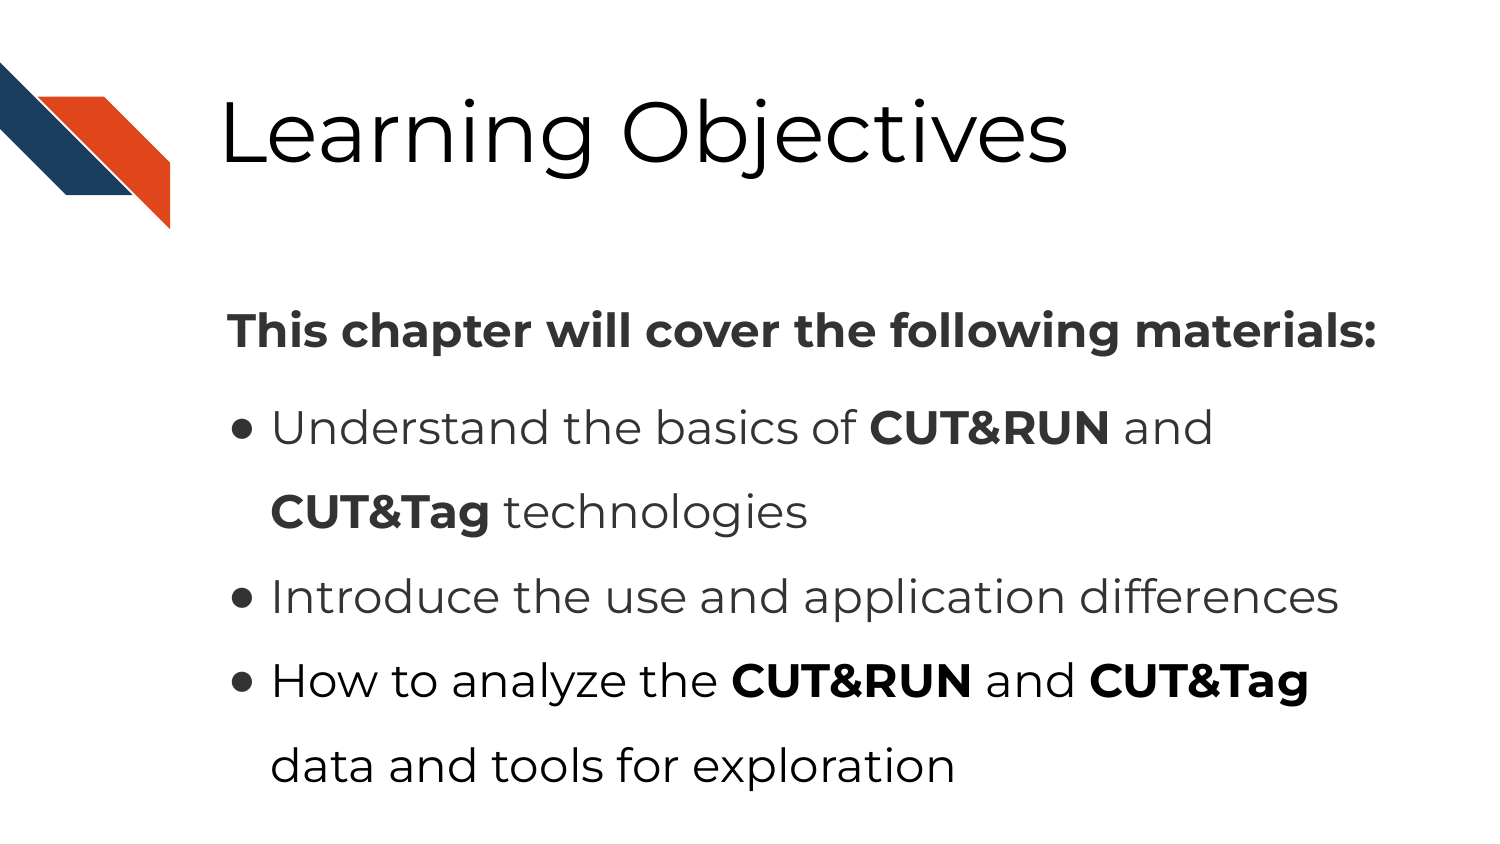

# Learning Objectives
This chapter will cover the following materials:
Understand the basics of CUT&RUN and CUT&Tag technologies
Introduce the use and application differences
How to analyze the CUT&RUN and CUT&Tag data and tools for exploration